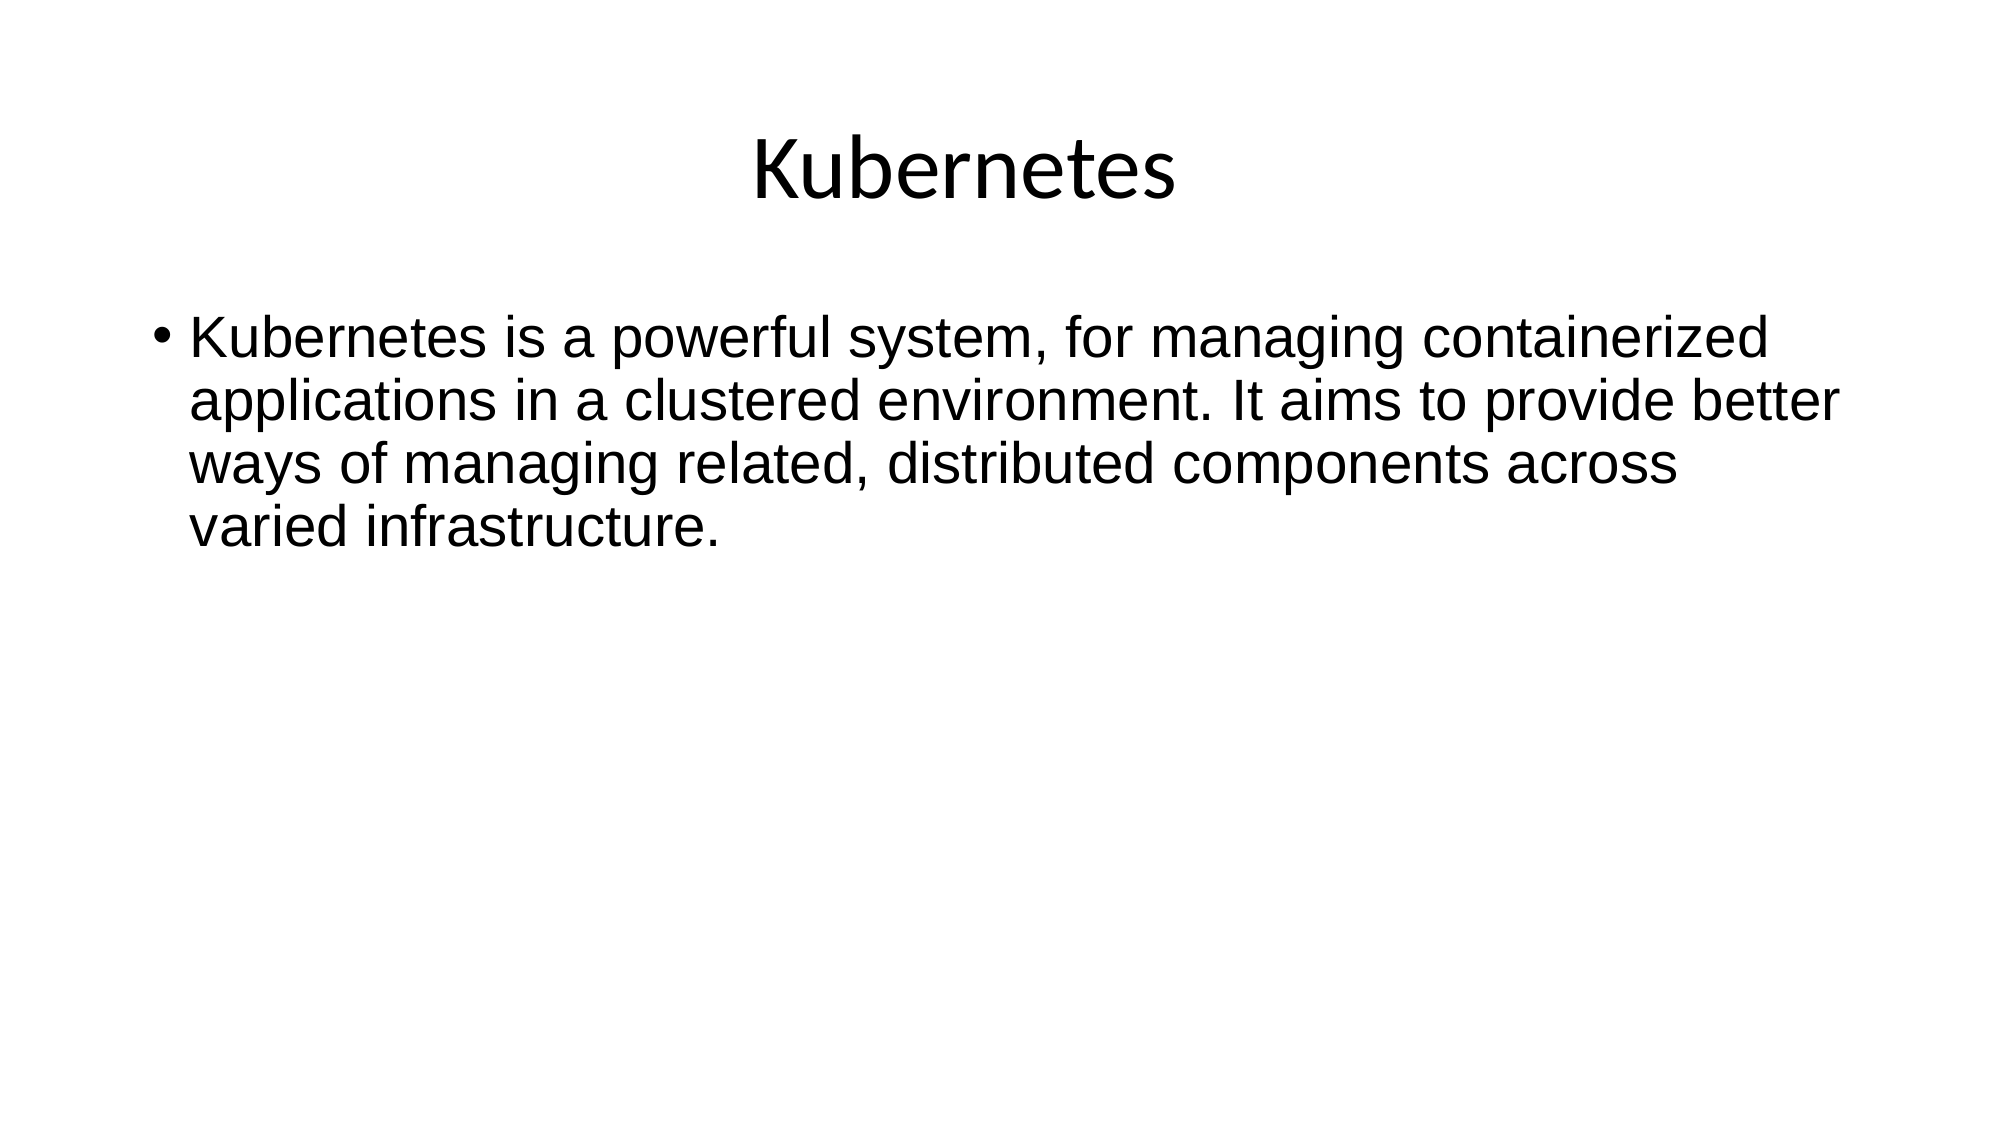

# Kubernetes
Kubernetes is a powerful system, for managing containerized applications in a clustered environment. It aims to provide better ways of managing related, distributed components across varied infrastructure.